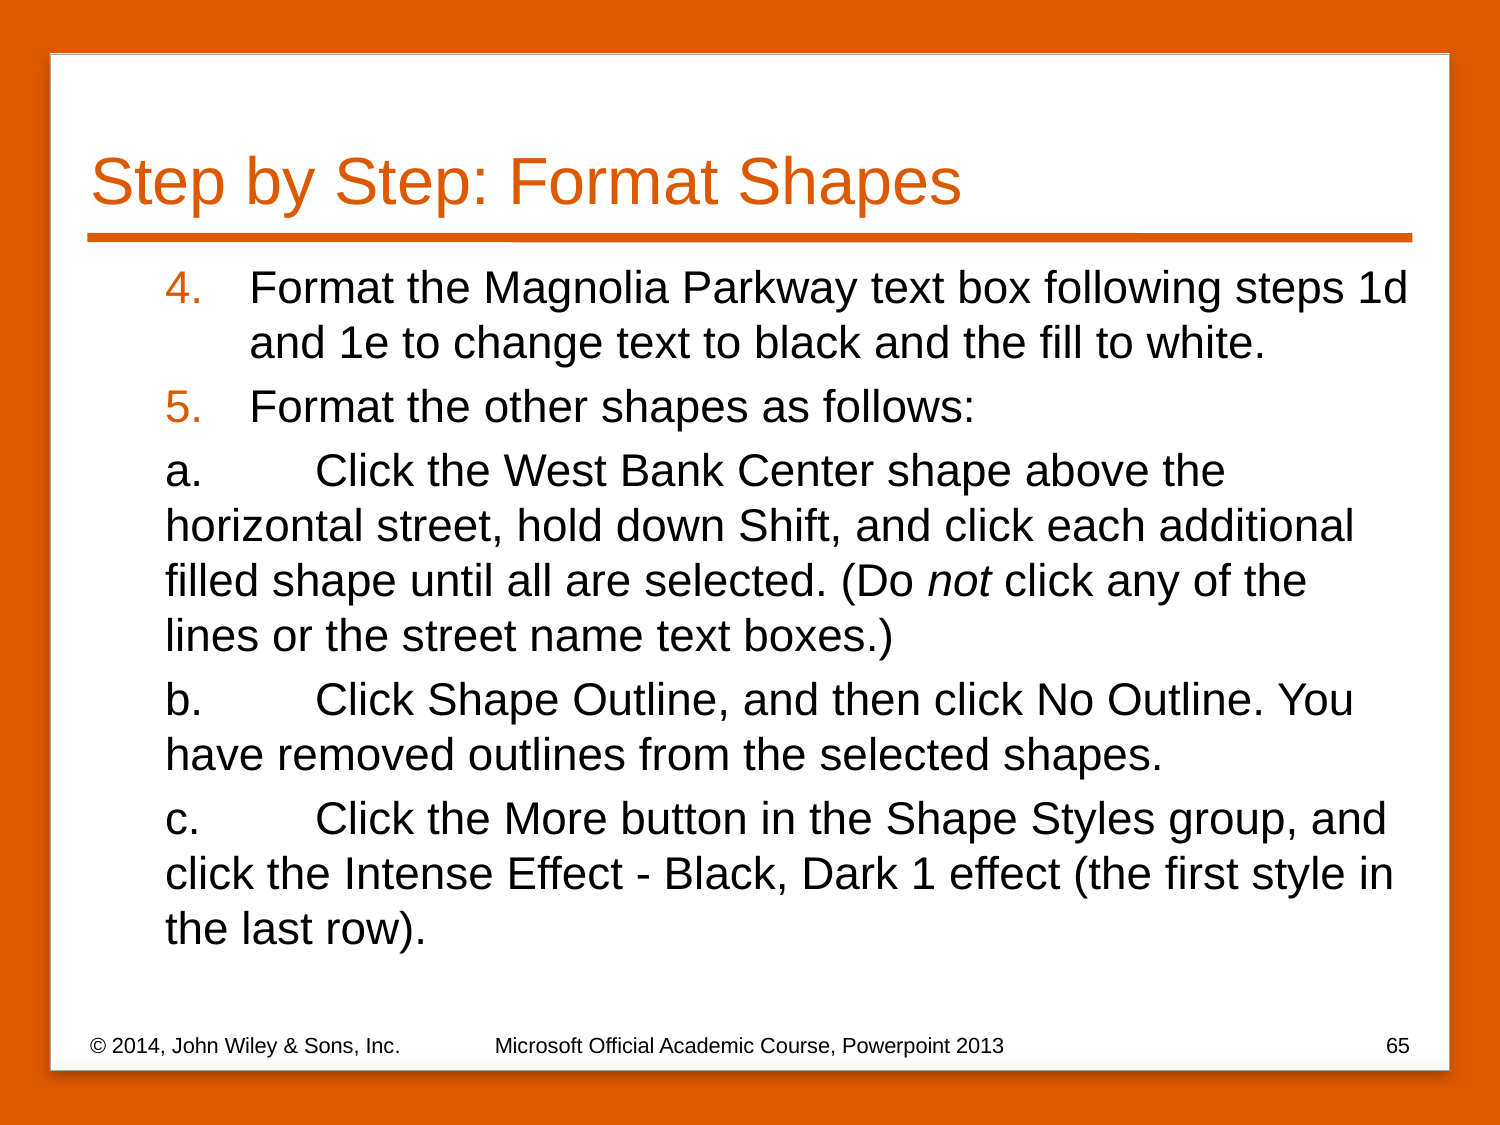

# Step by Step: Format Shapes
Format the Magnolia Parkway text box following steps 1d and 1e to change text to black and the fill to white.
Format the other shapes as follows:
a.	Click the West Bank Center shape above the horizontal street, hold down Shift, and click each additional filled shape until all are selected. (Do not click any of the lines or the street name text boxes.)
b.	Click Shape Outline, and then click No Outline. You have removed outlines from the selected shapes.
c.	Click the More button in the Shape Styles group, and click the Intense Effect - Black, Dark 1 effect (the first style in the last row).
© 2014, John Wiley & Sons, Inc.
Microsoft Official Academic Course, Powerpoint 2013
65